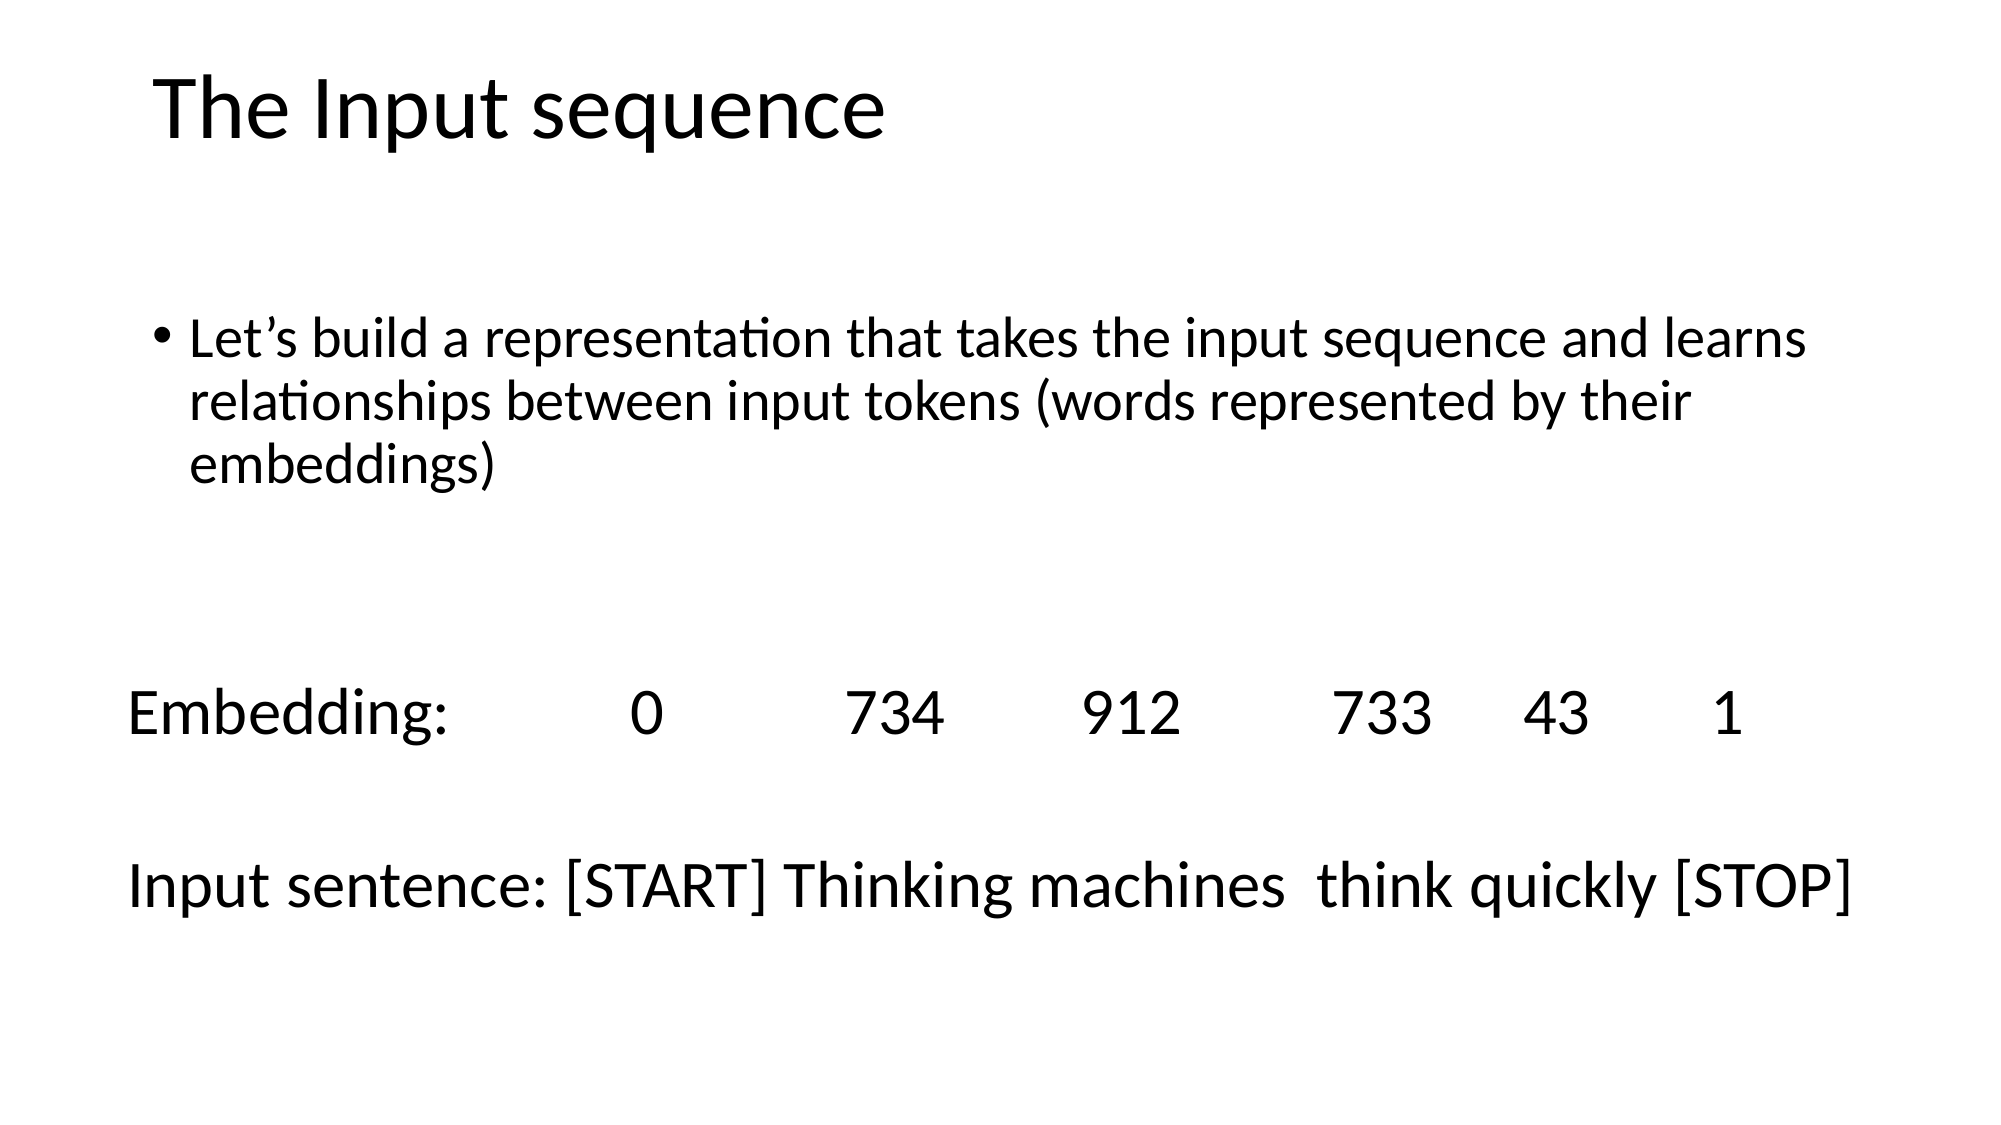

# The Input sequence
Let’s build a representation that takes the input sequence and learns relationships between input tokens (words represented by their embeddings)
Embedding:            0            734         912          733      43        1
Input sentence: [START] Thinking machines  think quickly [STOP]